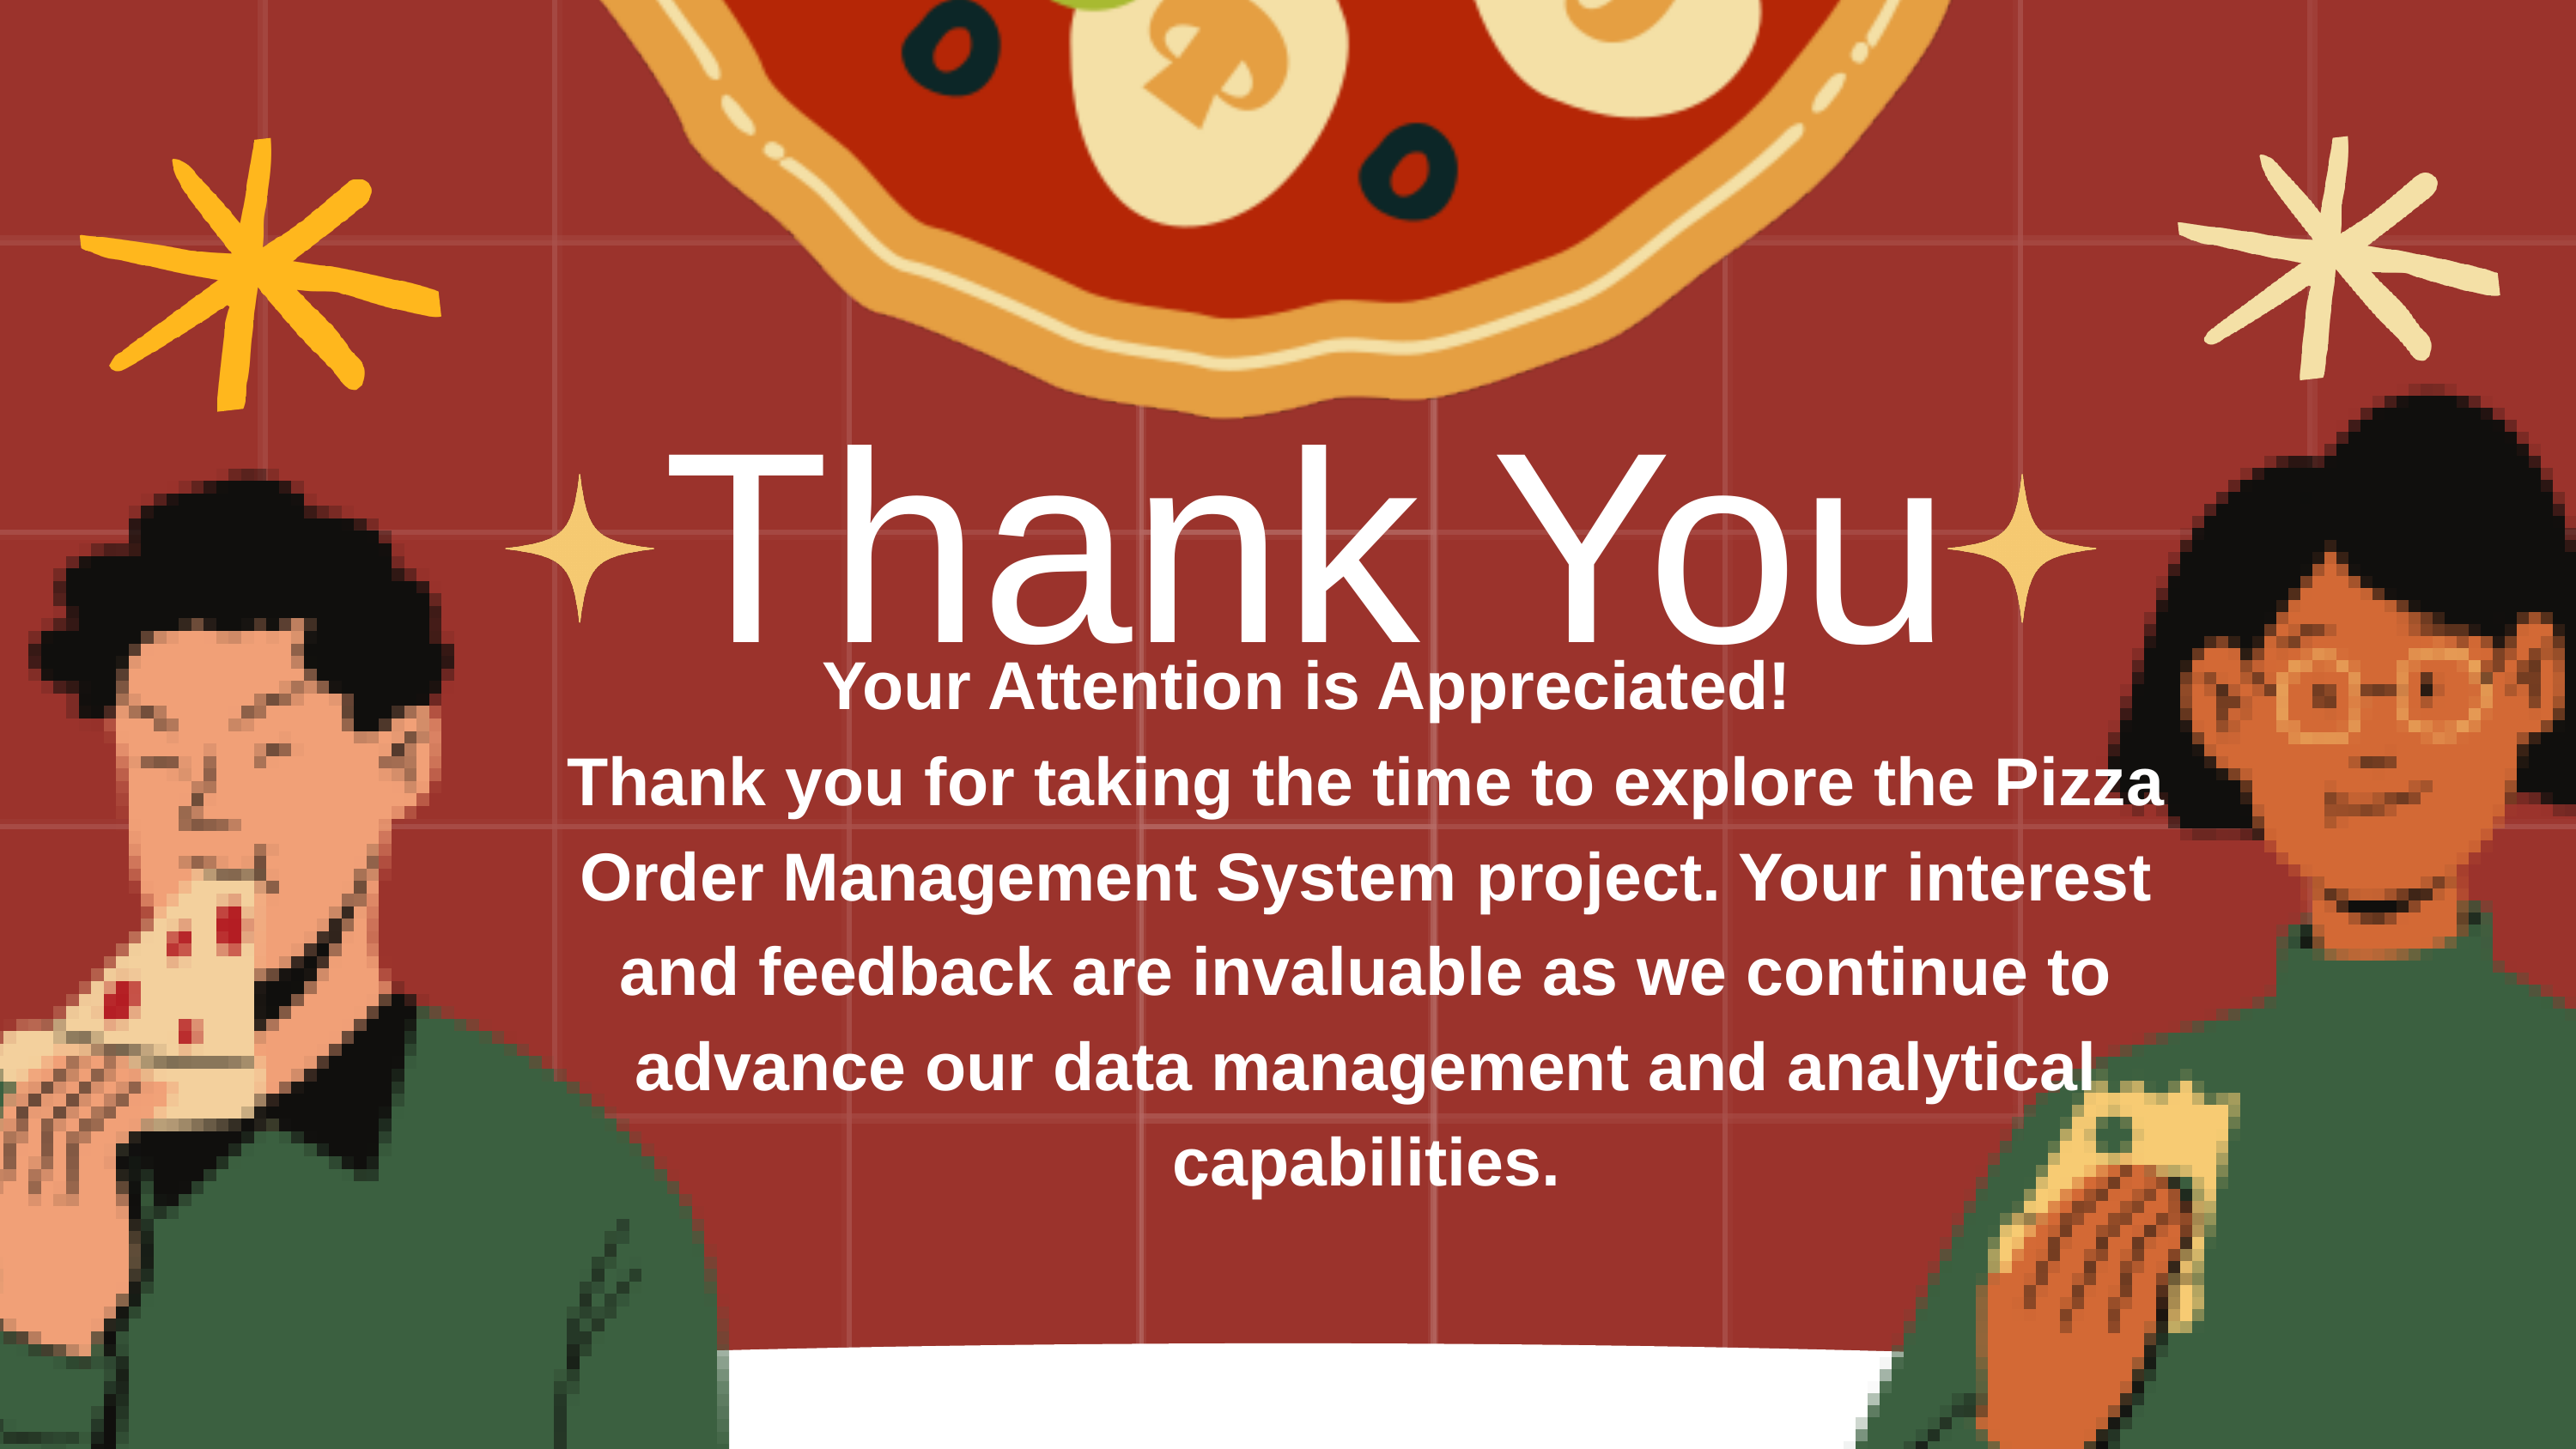

Thank You

Your Attention is Appreciated!
Thank you for taking the time to explore the Pizza Order Management System project. Your interest and feedback are invaluable as we continue to advance our data management and analytical capabilities.